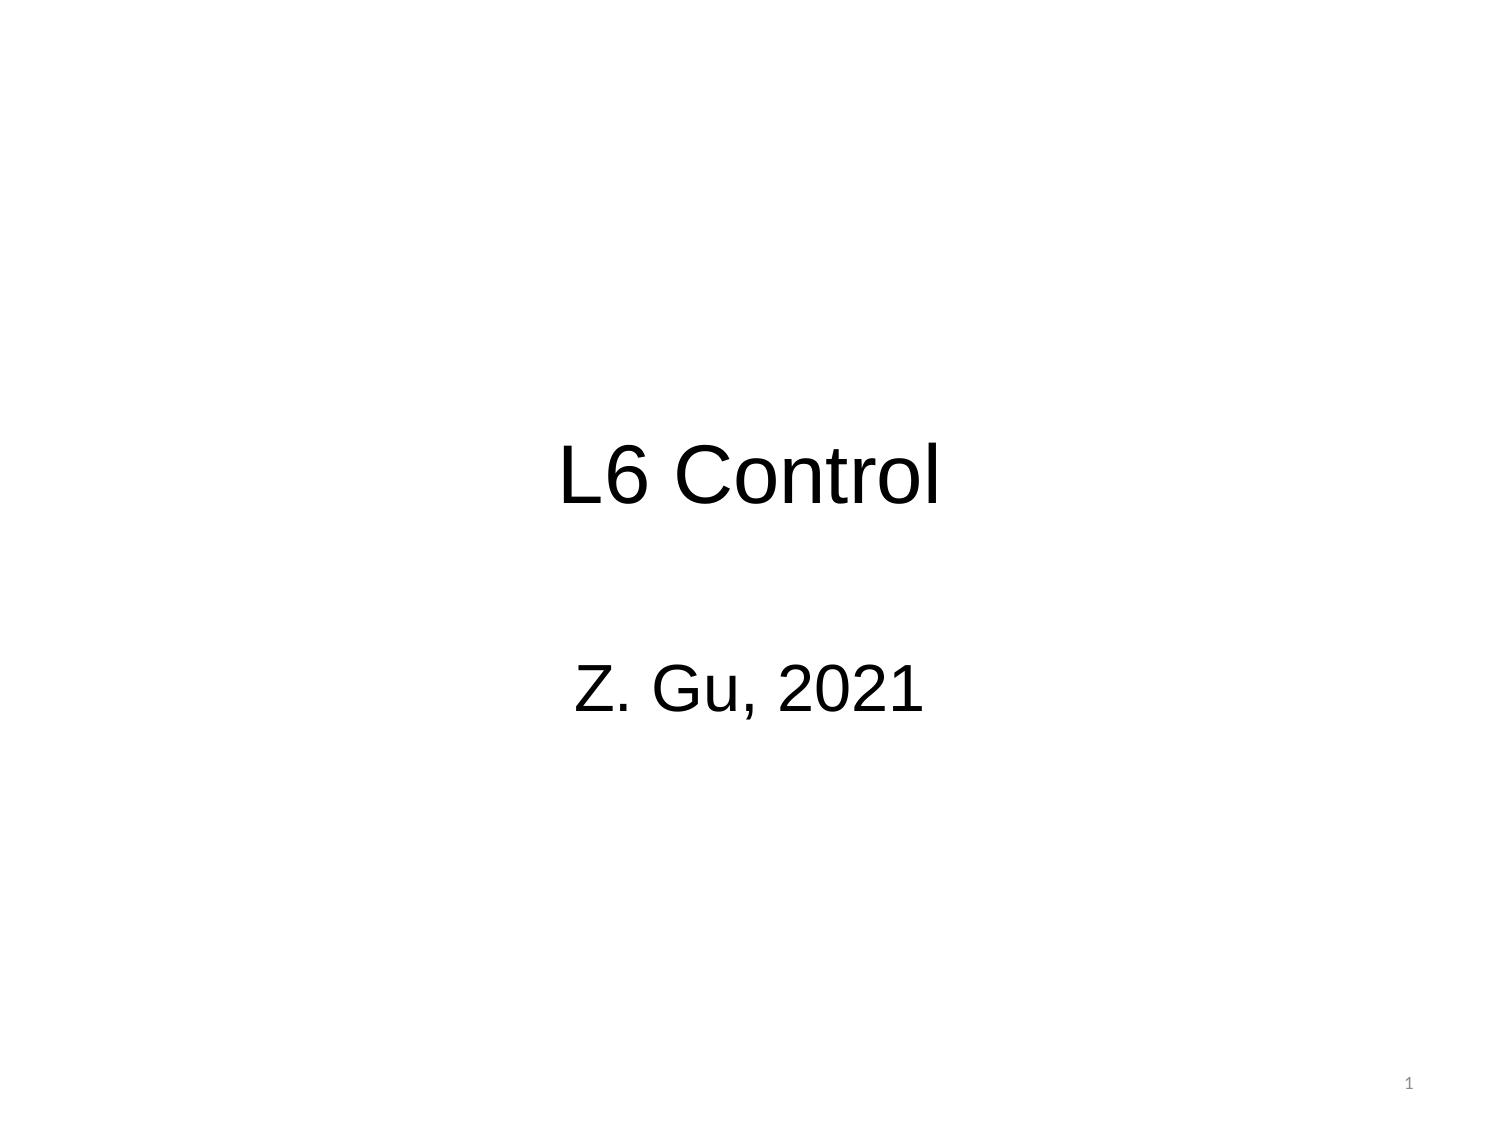

# L6 Control
Z. Gu, 2021

1